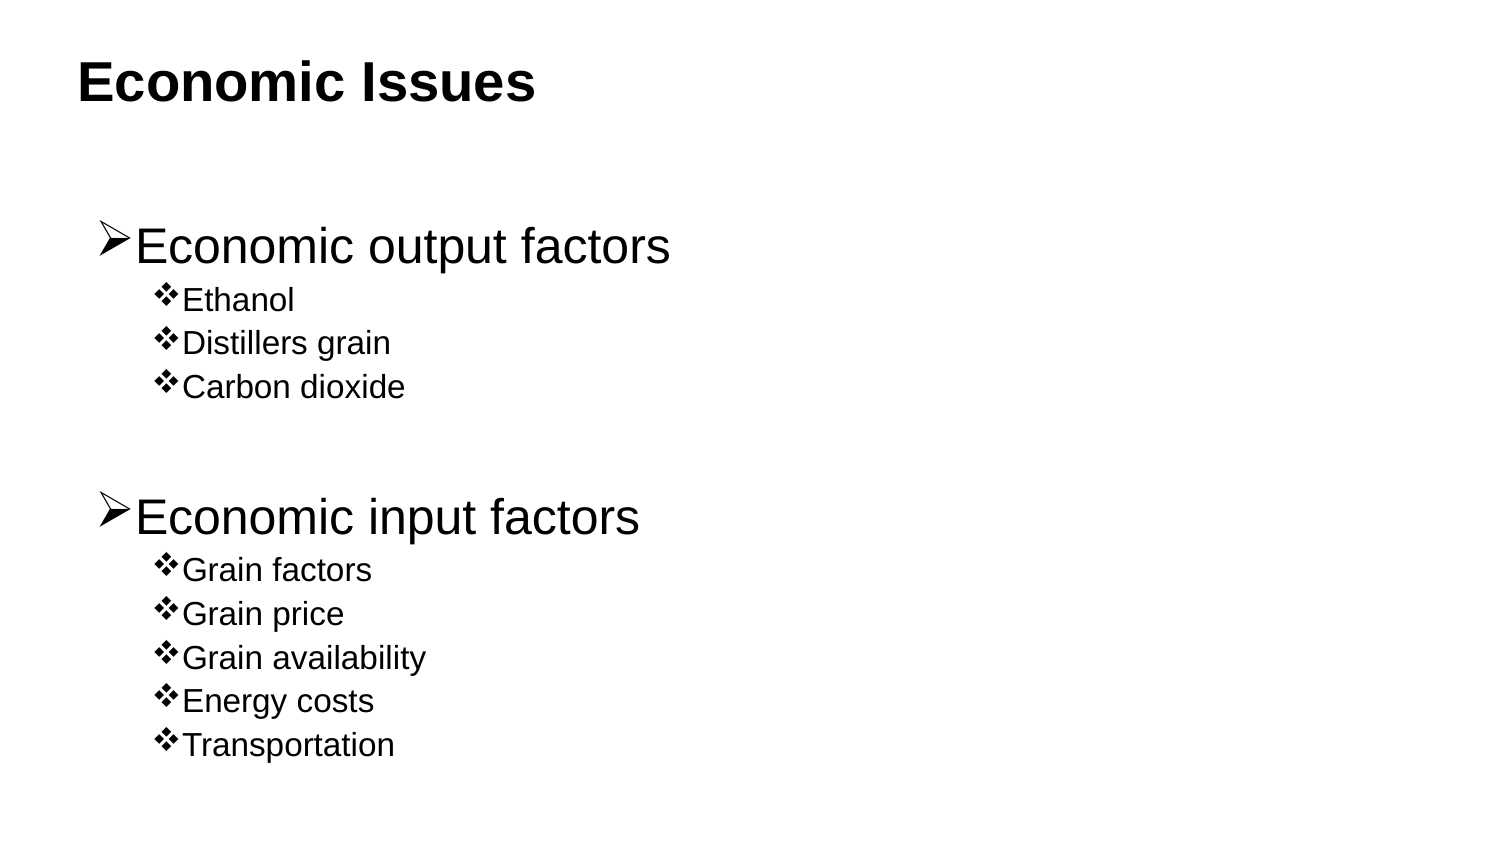

# Economic Issues

Economic output factors
Ethanol
Distillers grain
Carbon dioxide

Economic input factors
Grain factors
Grain price
Grain availability
Energy costs
Transportation